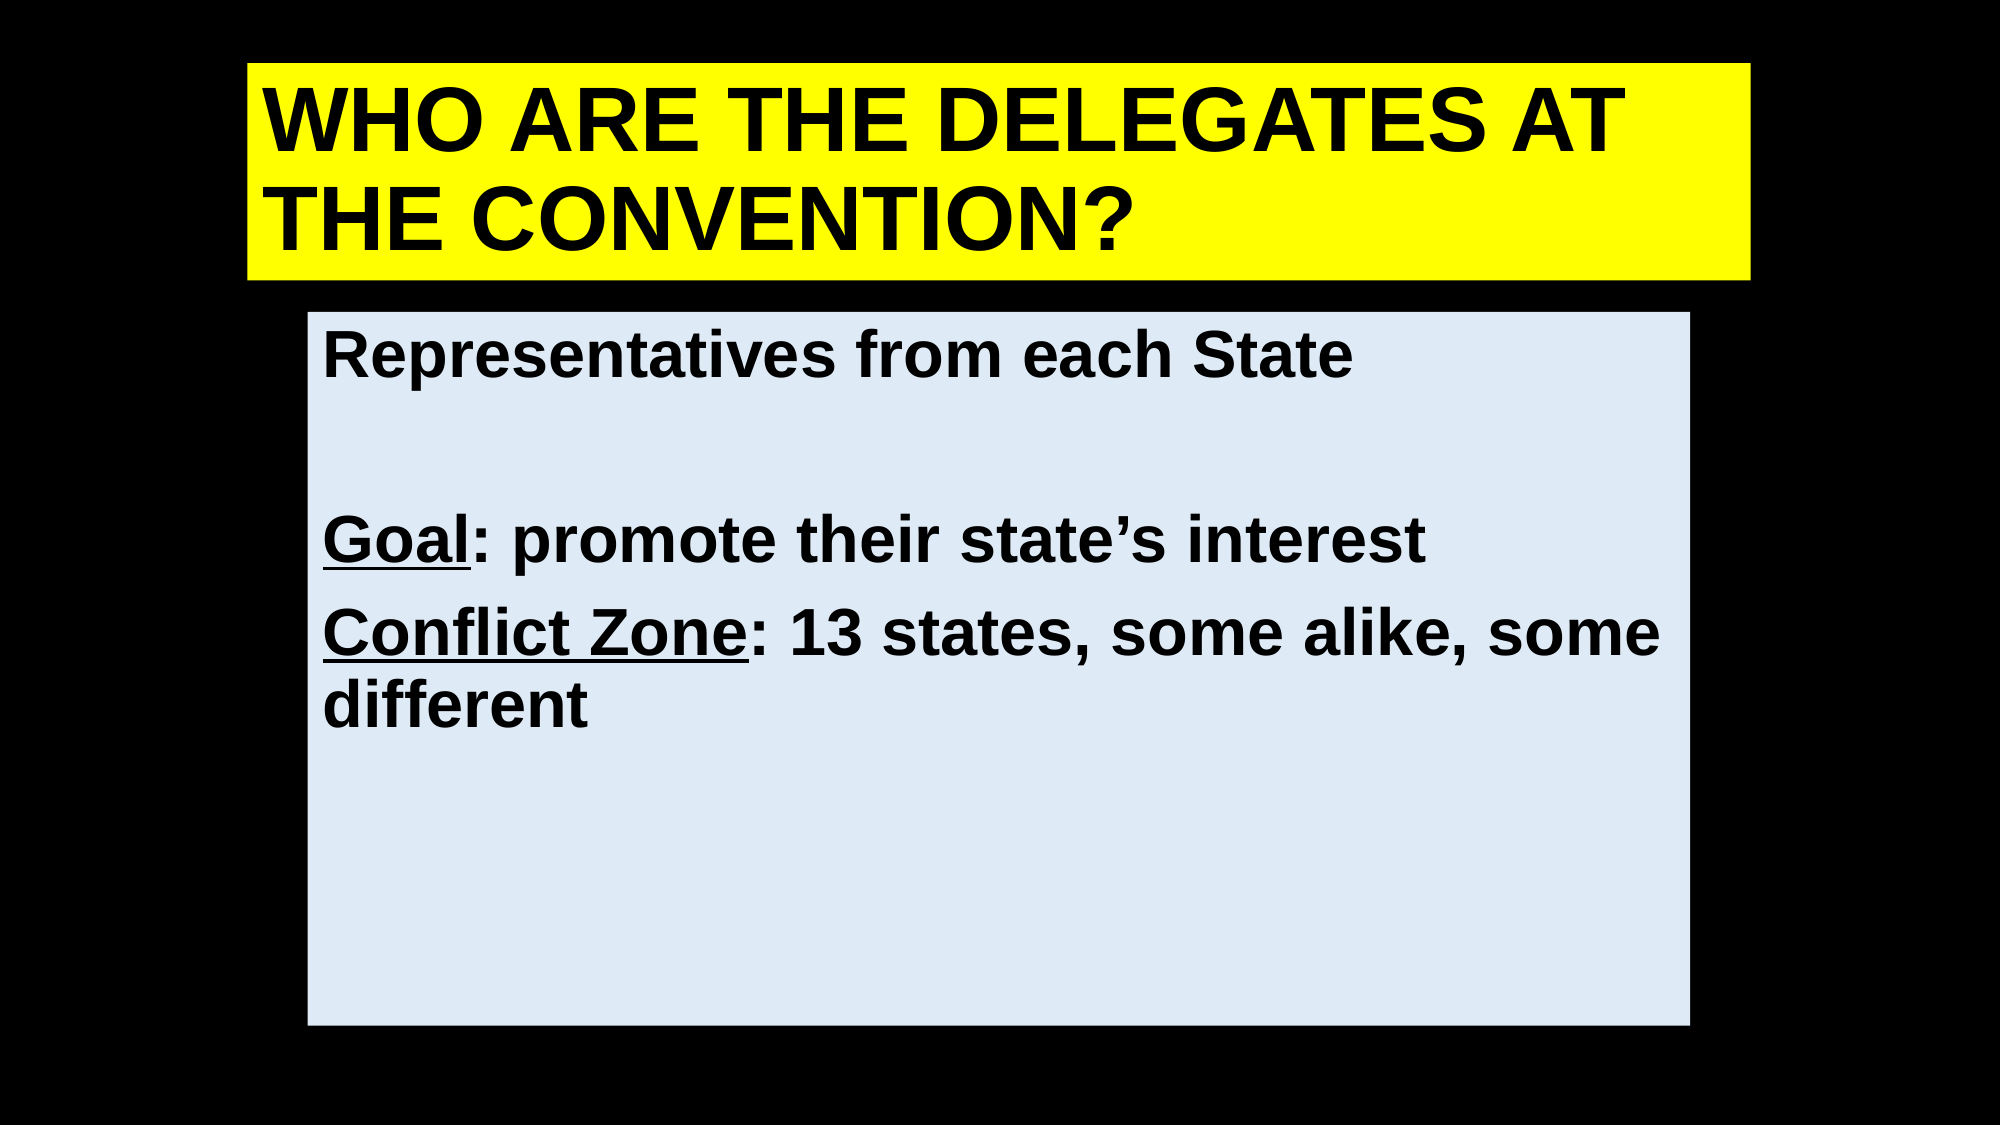

# Who are the Delegates at the Convention?
Representatives from each State

Goal: promote their state’s interest
Conflict Zone: 13 states, some alike, some different